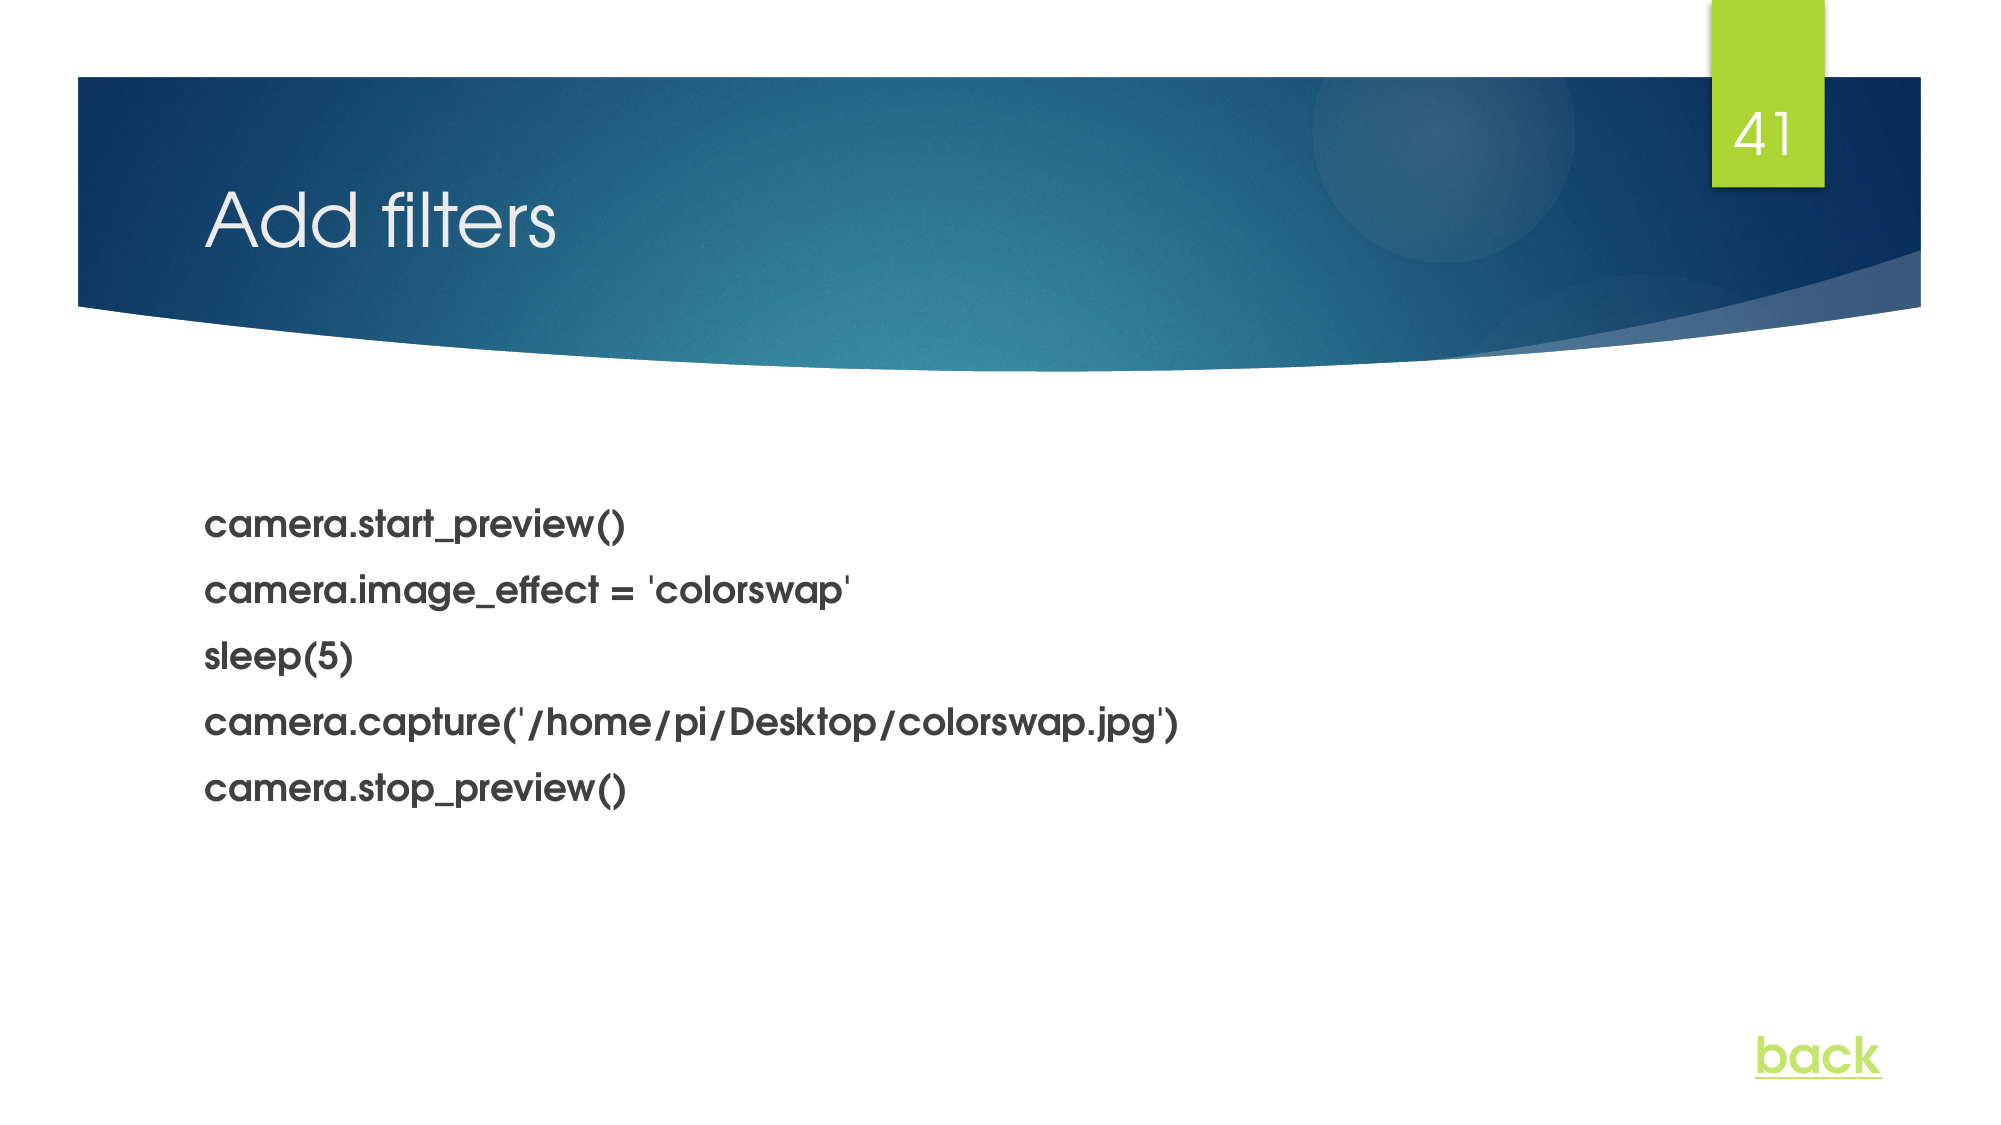

41
# Add filters

camera.start_preview()
camera.image_effect = 'colorswap'
sleep(5)
camera.capture('/home/pi/Desktop/colorswap.jpg')
camera.stop_preview()

back